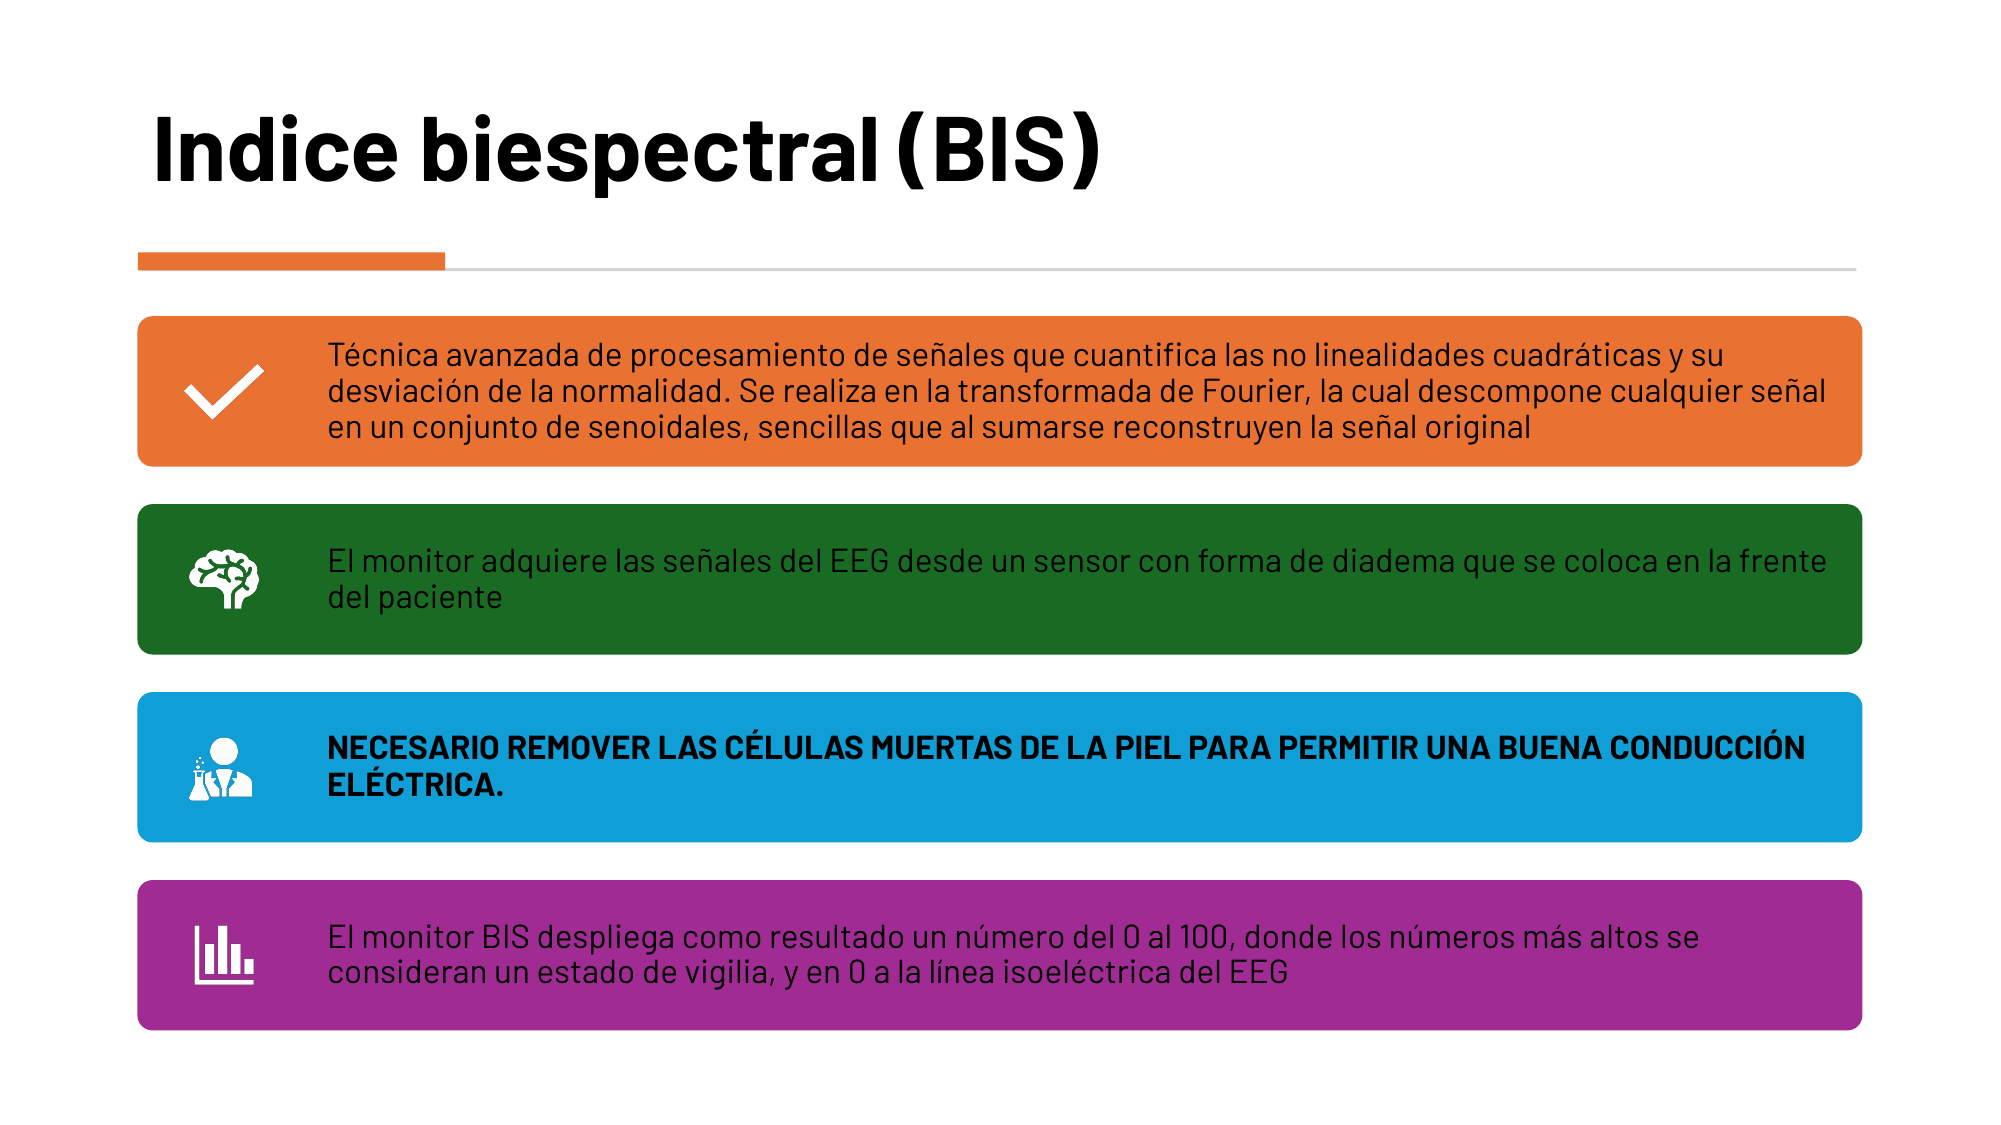

# Indice biespectral (BIS)

Técnica avanzada de procesamiento de señales que cuantifica las no linealidades cuadráticas y su desviación de la normalidad. Se realiza en la transformada de Fourier, la cual descompone cualquier señal en un conjunto de senoidales, sencillas que al sumarse reconstruyen la señal original
El monitor adquiere las señales del EEG desde un sensor con forma de diadema que se coloca en la frente del paciente
NECESARIO REMOVER LAS CÉLULAS MUERTAS DE LA PIEL PARA PERMITIR UNA BUENA CONDUCCIÓN ELÉCTRICA.
El monitor BIS despliega como resultado un número del 0 al 100, donde los números más altos se consideran un estado de vigilia, y en 0 a la línea isoeléctrica del EEG